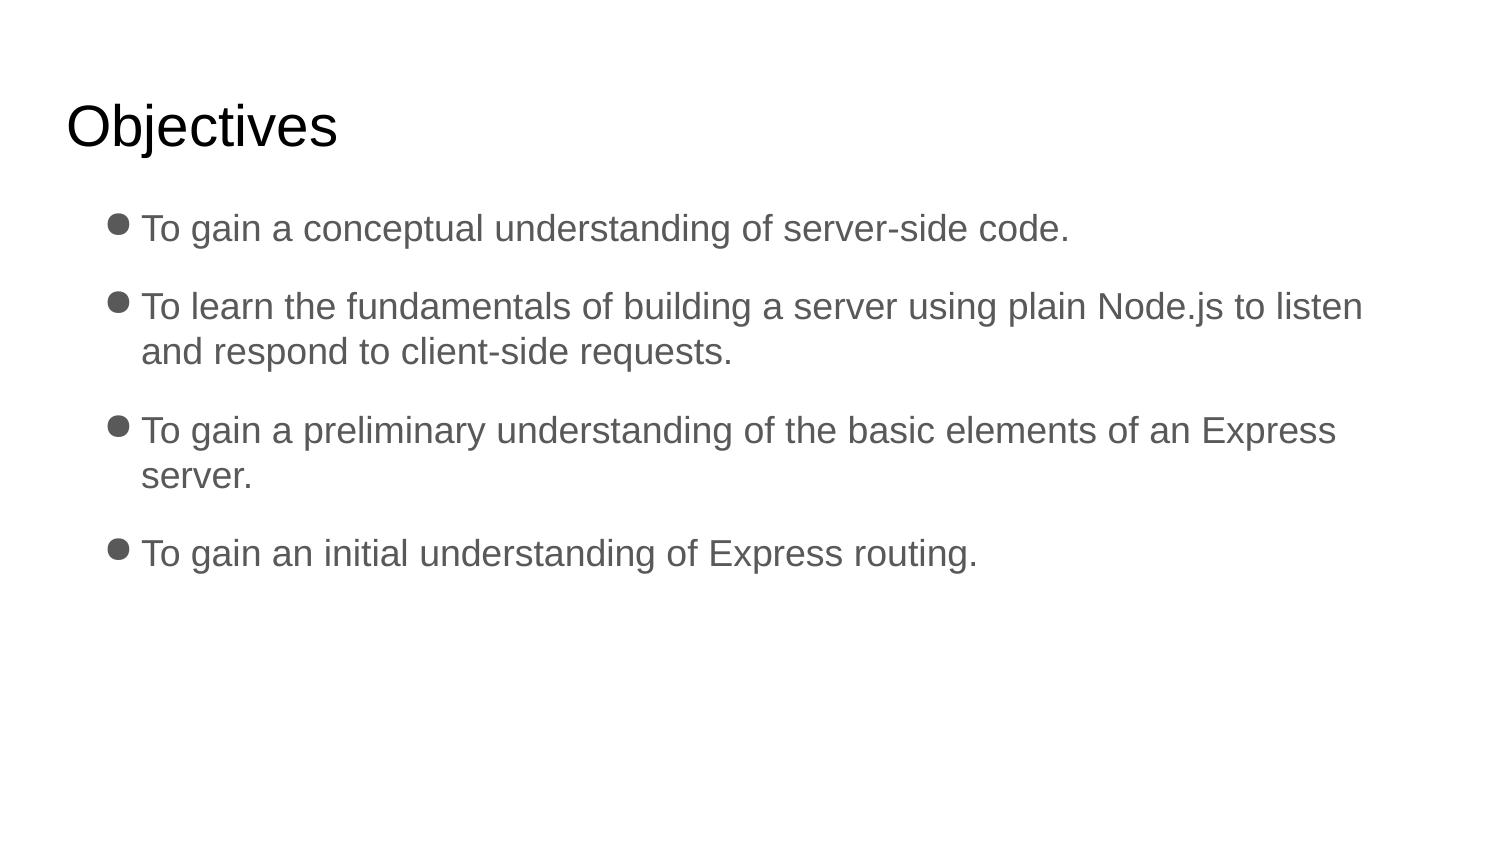

# Objectives
To gain a conceptual understanding of server-side code.
To learn the fundamentals of building a server using plain Node.js to listen and respond to client-side requests.
To gain a preliminary understanding of the basic elements of an Express server.
To gain an initial understanding of Express routing.